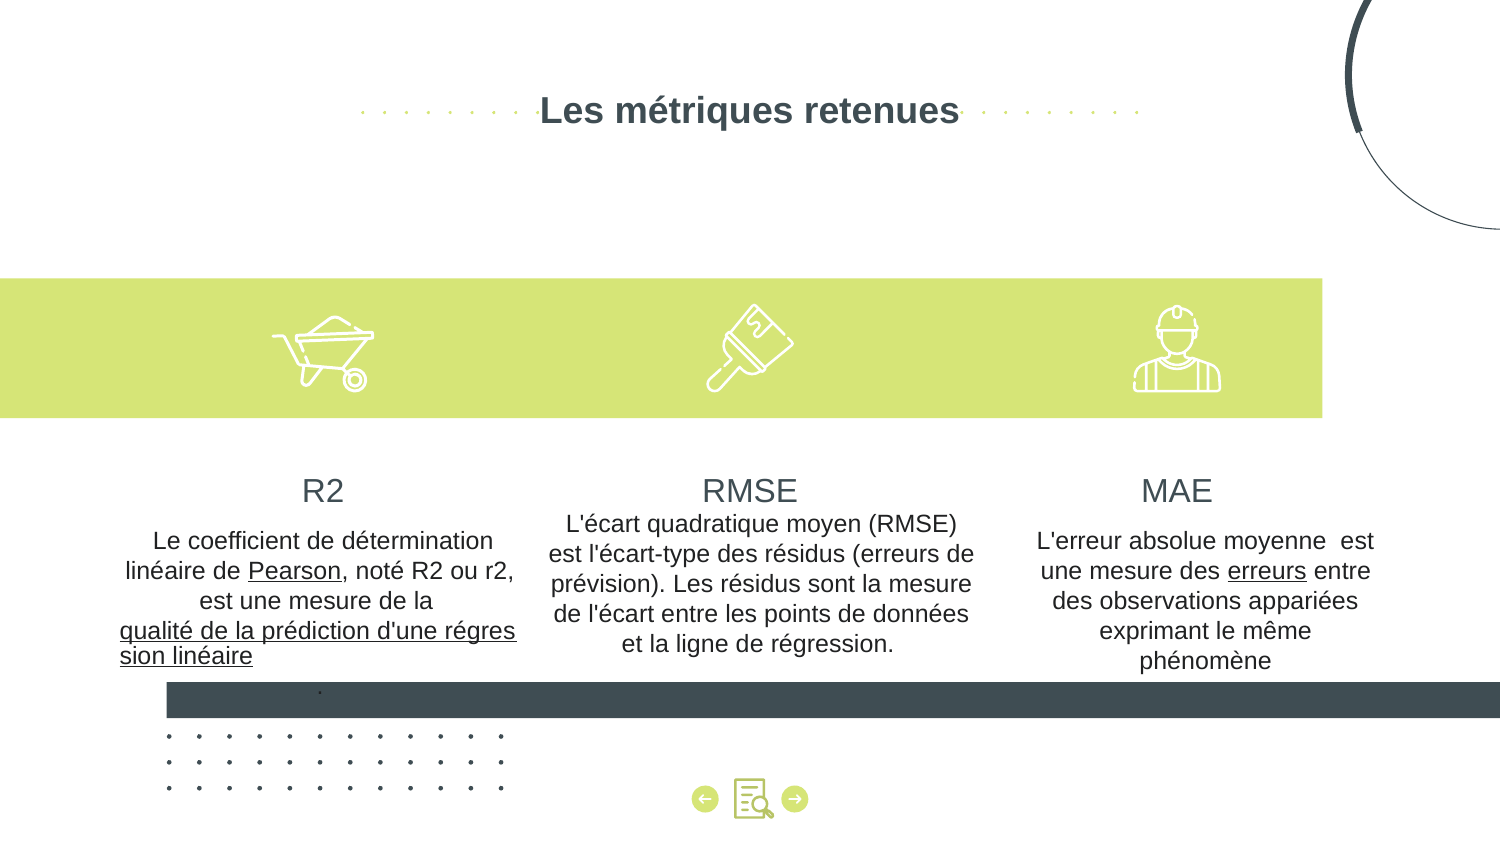

# Les métriques retenues

R2
RMSE
MAE
L'écart quadratique moyen (RMSE) est l'écart-type des résidus (erreurs de prévision). Les résidus sont la mesure de l'écart entre les points de données et la ligne de régression.
 Le coefficient de détermination linéaire de Pearson, noté R2 ou r2, est une mesure de la qualité de la prédiction d'une régression linéaire.
L'erreur absolue moyenne  est une mesure des erreurs entre des observations appariées exprimant le même phénomène